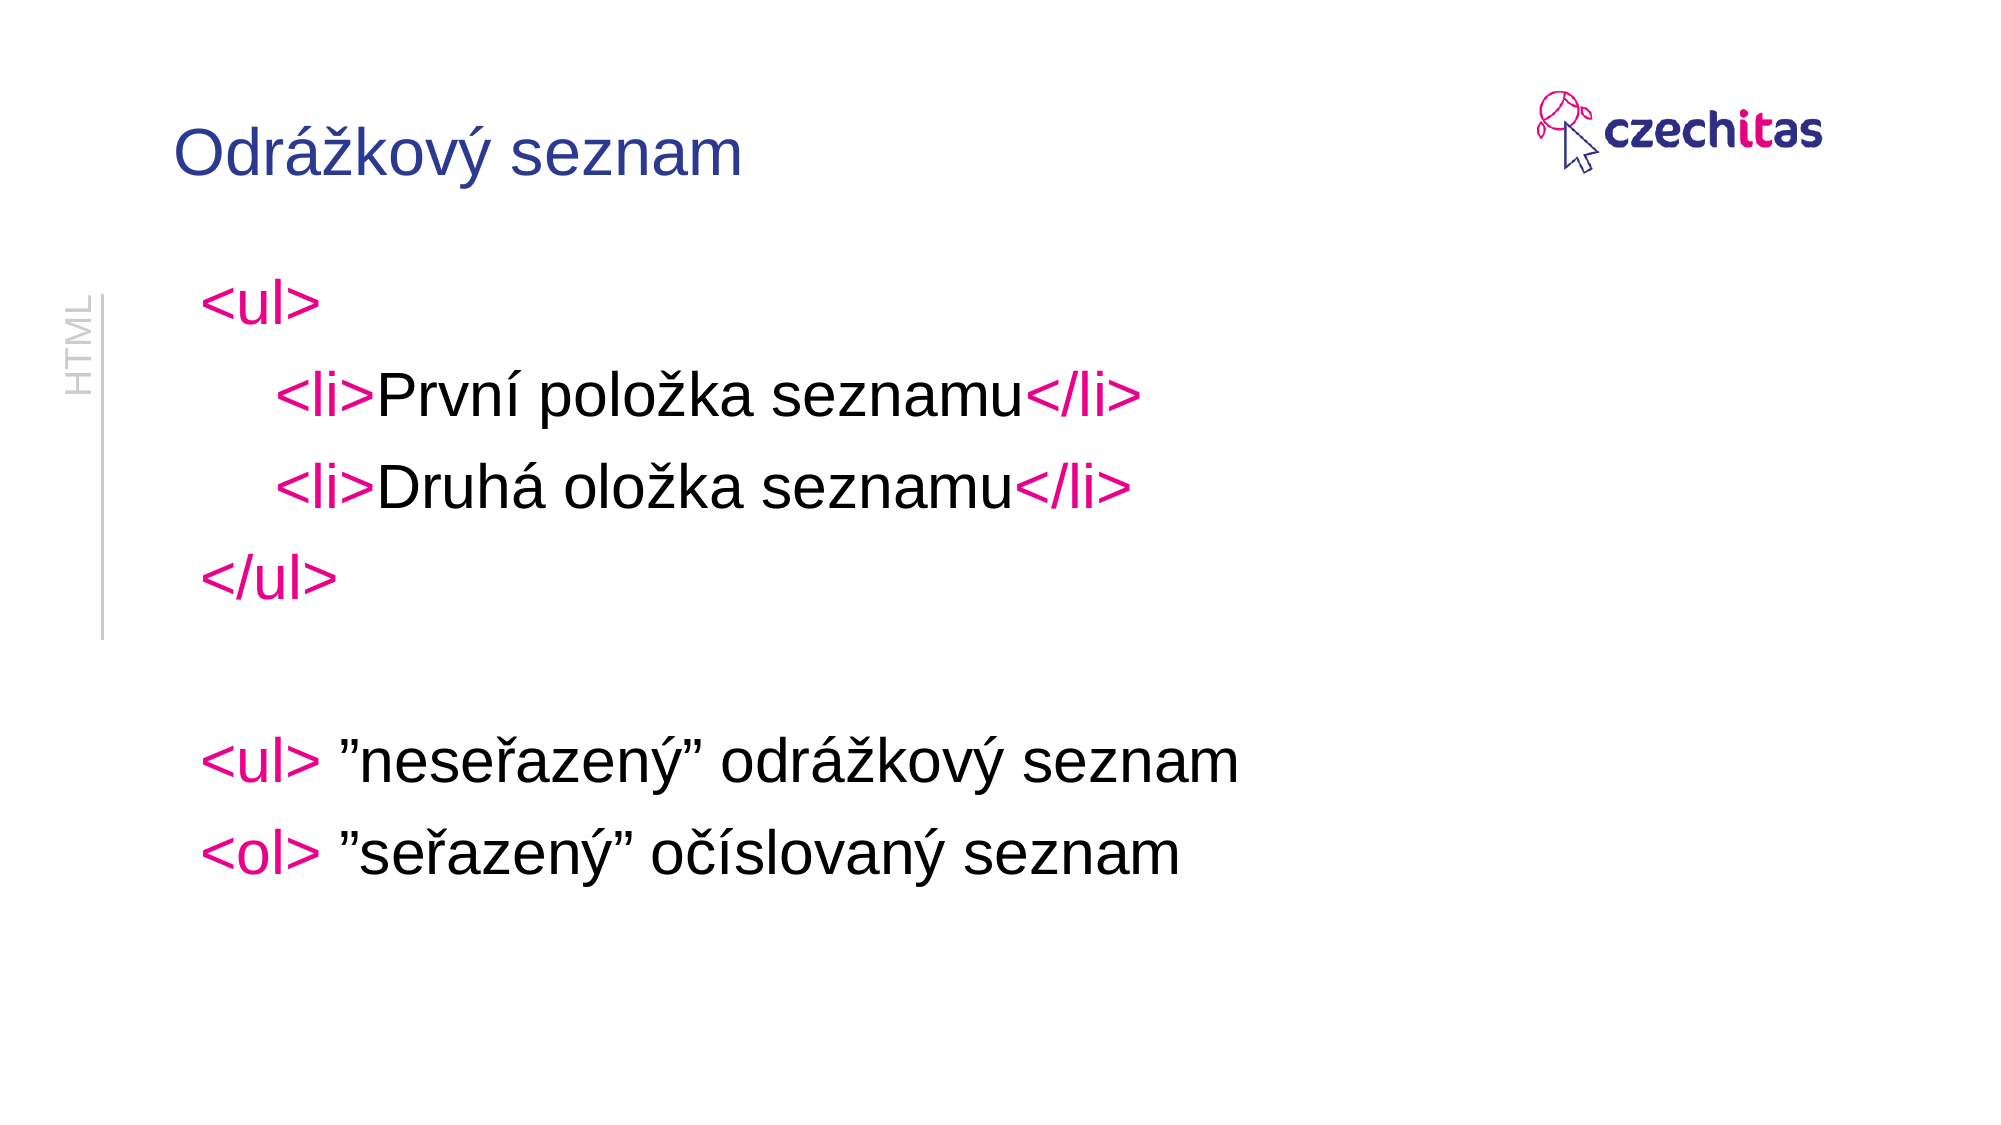

# Odrážkový seznam
<ul>
<li>První položka seznamu</li>
<li>Druhá oložka seznamu</li>
</ul>

<ul> ”neseřazený” odrážkový seznam
<ol> ”seřazený” očíslovaný seznam
HTML